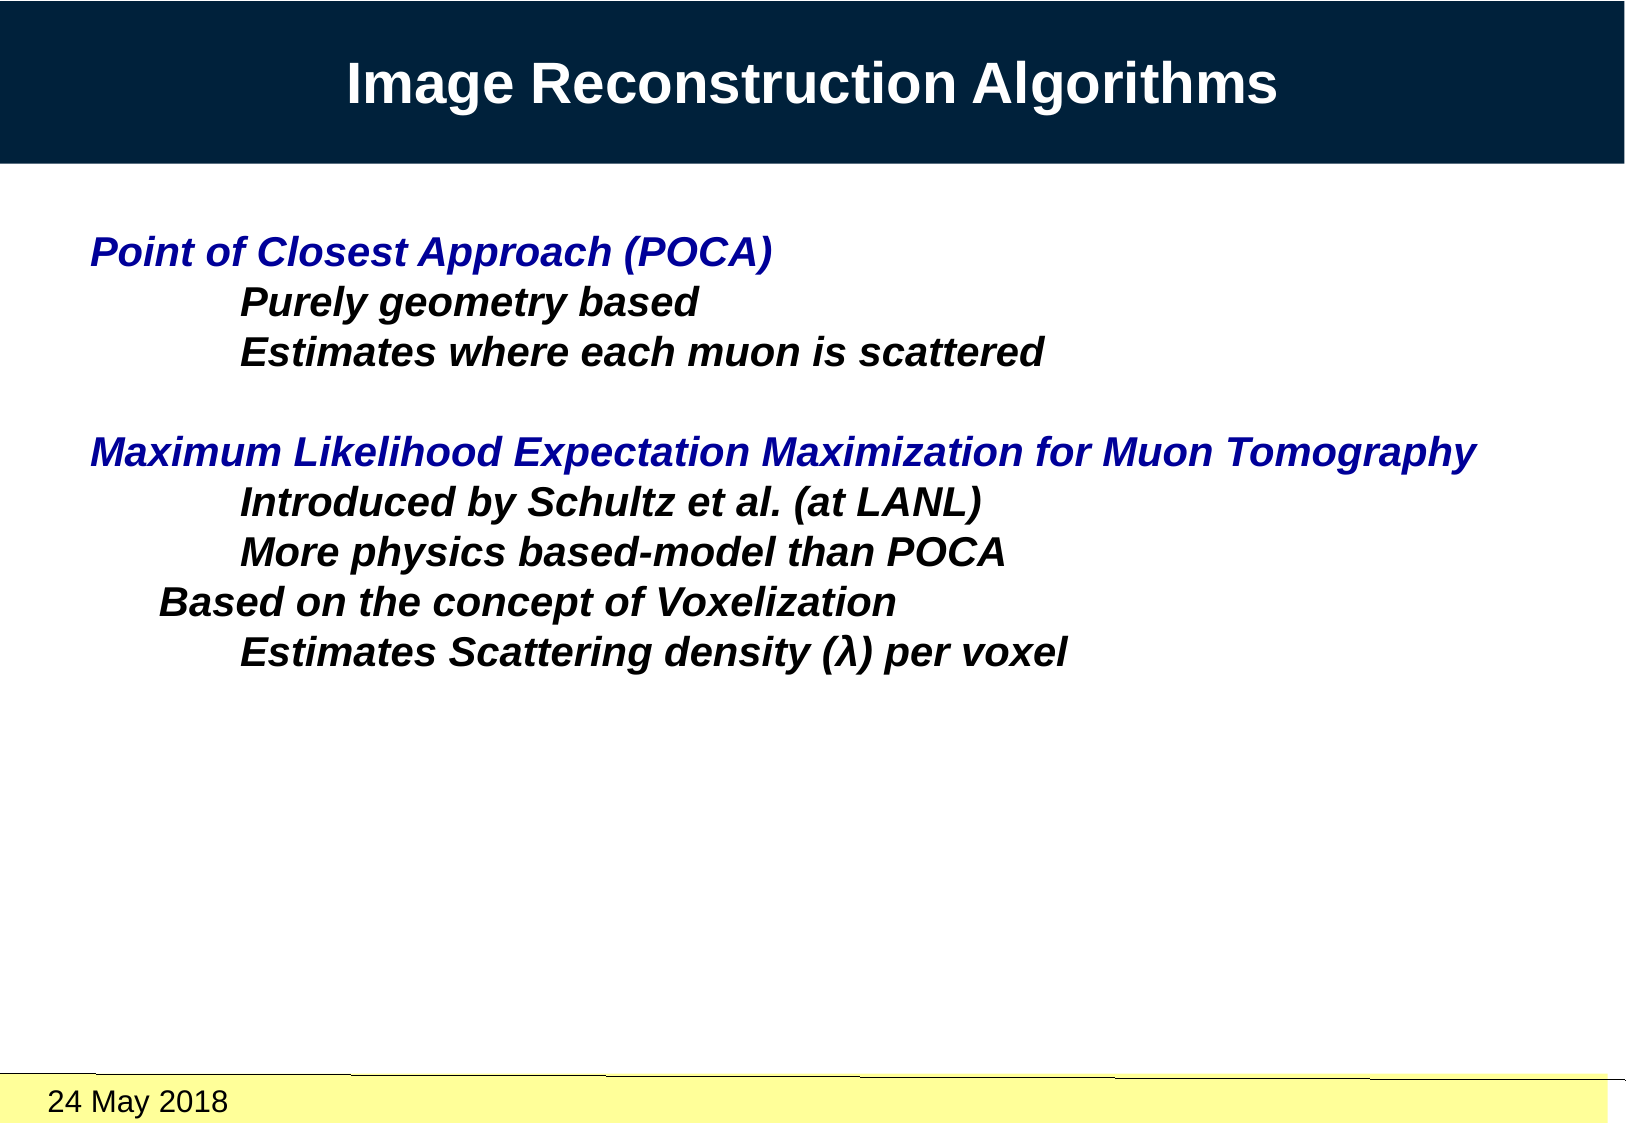

Image Reconstruction Algorithms
Point of Closest Approach (POCA)
	Purely geometry based
	Estimates where each muon is scattered

Maximum Likelihood Expectation Maximization for Muon Tomography
 	Introduced by Schultz et al. (at LANL)
	More physics based-model than POCA
      Based on the concept of Voxelization
	Estimates Scattering density (λ) per voxel

    24 May 2018																		35